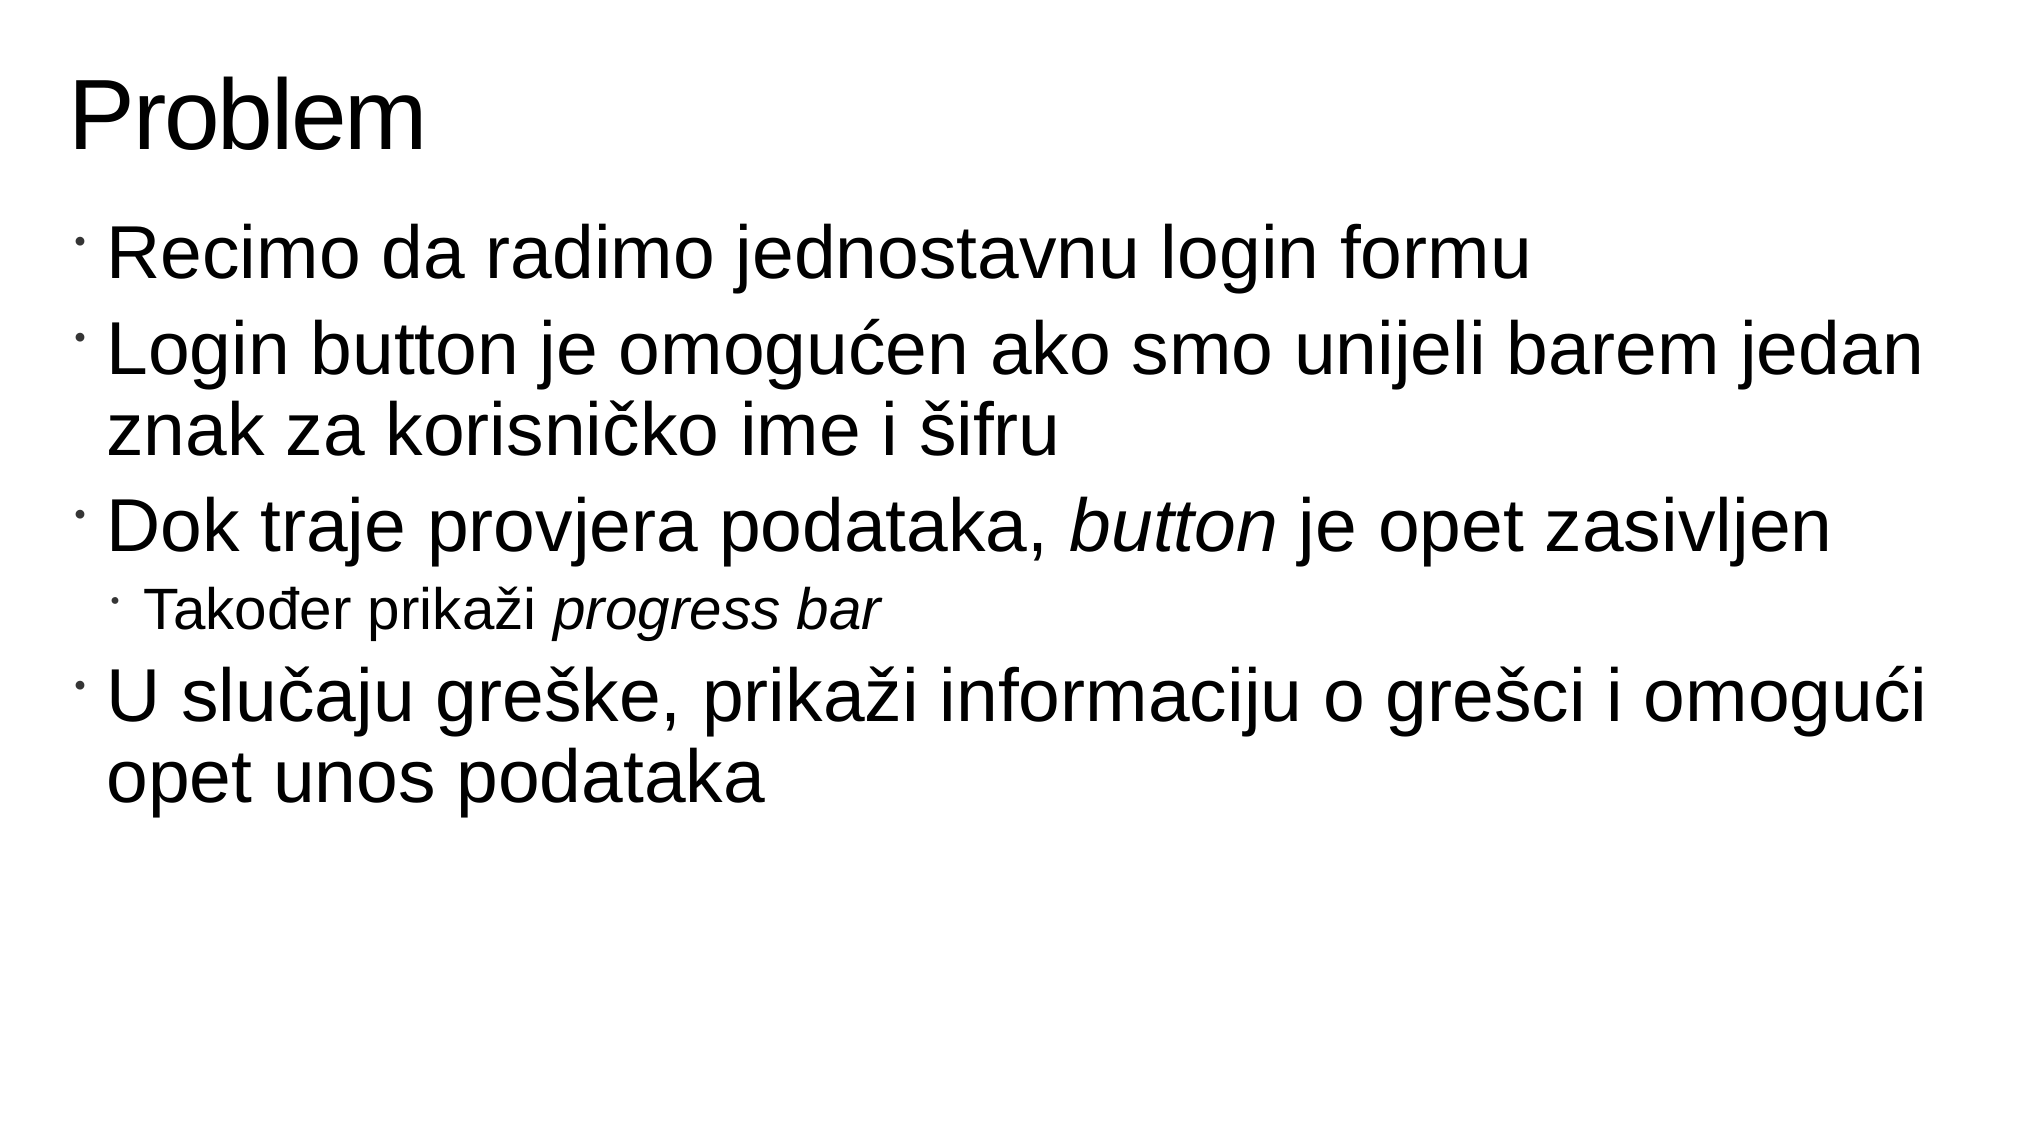

# Problem
Recimo da radimo jednostavnu login formu
Login button je omogućen ako smo unijeli barem jedan znak za korisničko ime i šifru
Dok traje provjera podataka, button je opet zasivljen
Također prikaži progress bar
U slučaju greške, prikaži informaciju o grešci i omogući opet unos podataka